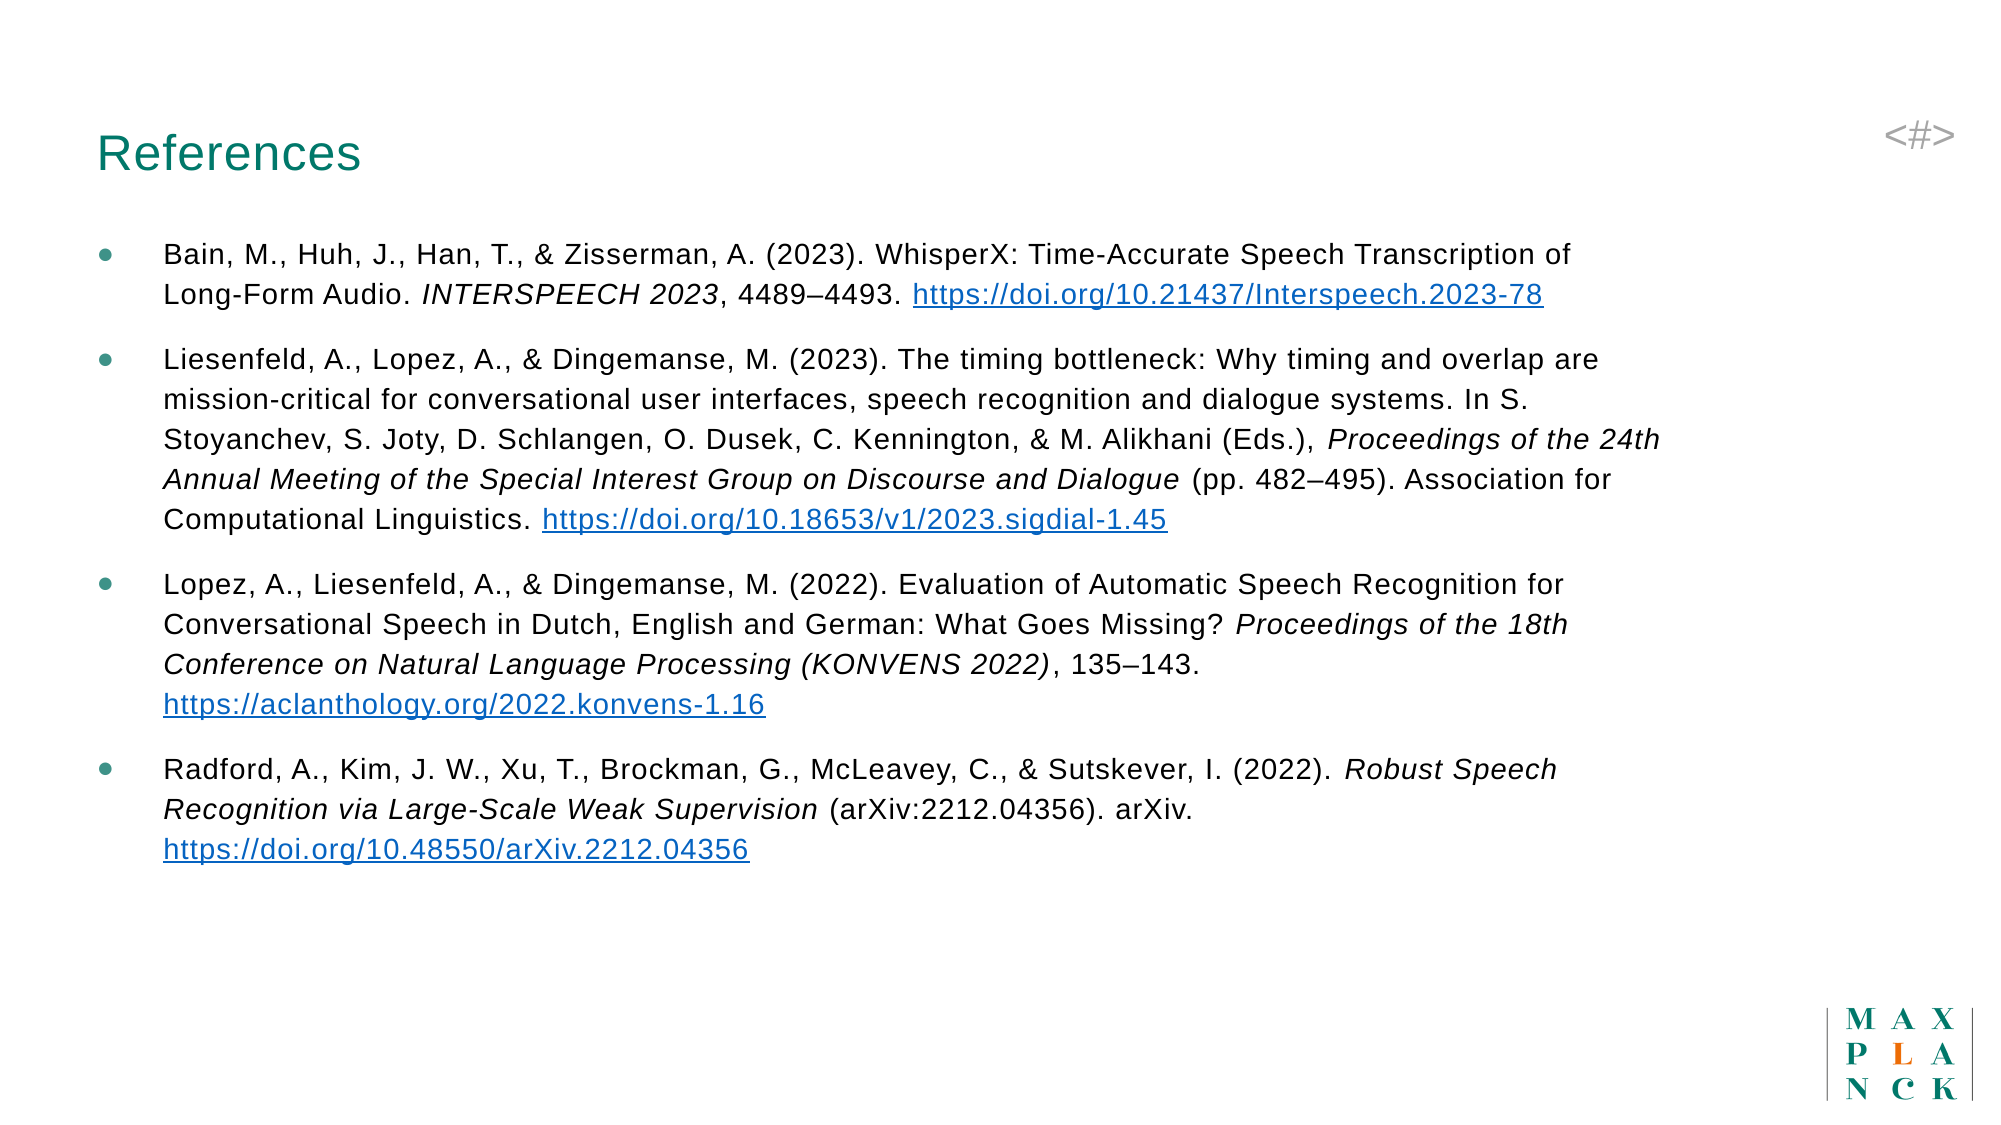

References
Bain, M., Huh, J., Han, T., & Zisserman, A. (2023). WhisperX: Time-Accurate Speech Transcription of Long-Form Audio. INTERSPEECH 2023, 4489–4493. https://doi.org/10.21437/Interspeech.2023-78
Liesenfeld, A., Lopez, A., & Dingemanse, M. (2023). The timing bottleneck: Why timing and overlap are mission-critical for conversational user interfaces, speech recognition and dialogue systems. In S. Stoyanchev, S. Joty, D. Schlangen, O. Dusek, C. Kennington, & M. Alikhani (Eds.), Proceedings of the 24th Annual Meeting of the Special Interest Group on Discourse and Dialogue (pp. 482–495). Association for Computational Linguistics. https://doi.org/10.18653/v1/2023.sigdial-1.45
Lopez, A., Liesenfeld, A., & Dingemanse, M. (2022). Evaluation of Automatic Speech Recognition for Conversational Speech in Dutch, English and German: What Goes Missing? Proceedings of the 18th Conference on Natural Language Processing (KONVENS 2022), 135–143. https://aclanthology.org/2022.konvens-1.16
Radford, A., Kim, J. W., Xu, T., Brockman, G., McLeavey, C., & Sutskever, I. (2022). Robust Speech Recognition via Large-Scale Weak Supervision (arXiv:2212.04356). arXiv. https://doi.org/10.48550/arXiv.2212.04356